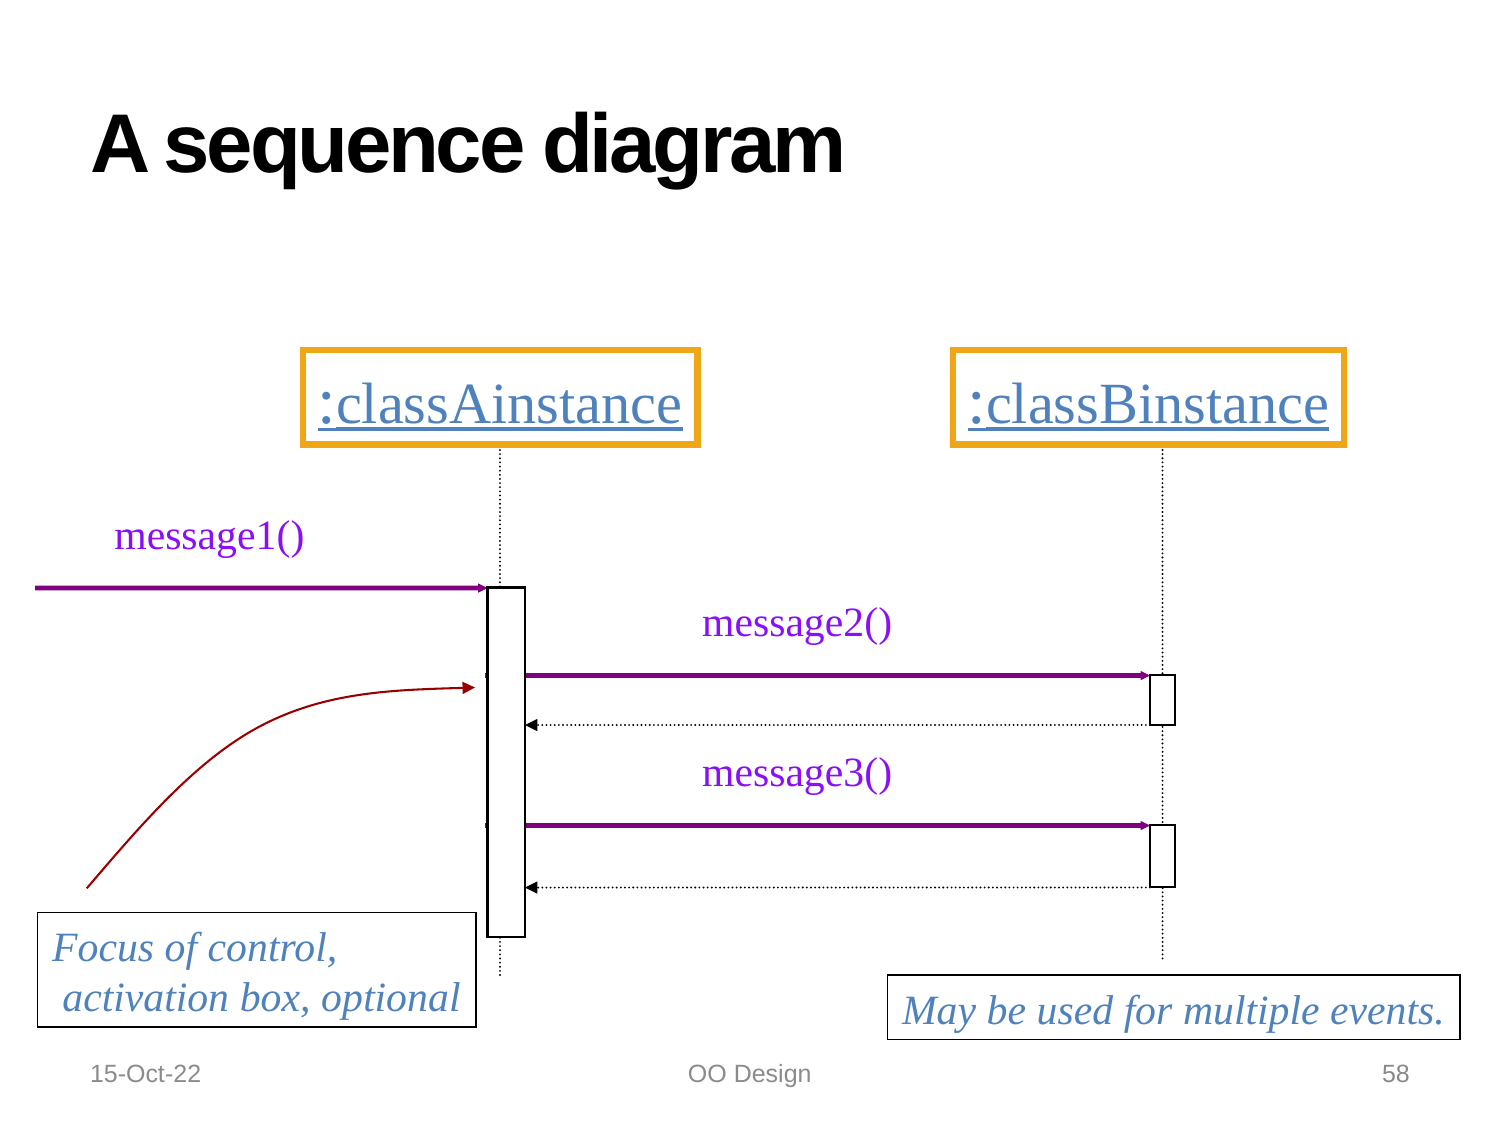

# A sequence diagram
:classAinstance

:classBinstance

message1()

message2()

Focus of control,
 activation box, optional

message3()

May be used for multiple events.
15-Oct-22
OO Design
58